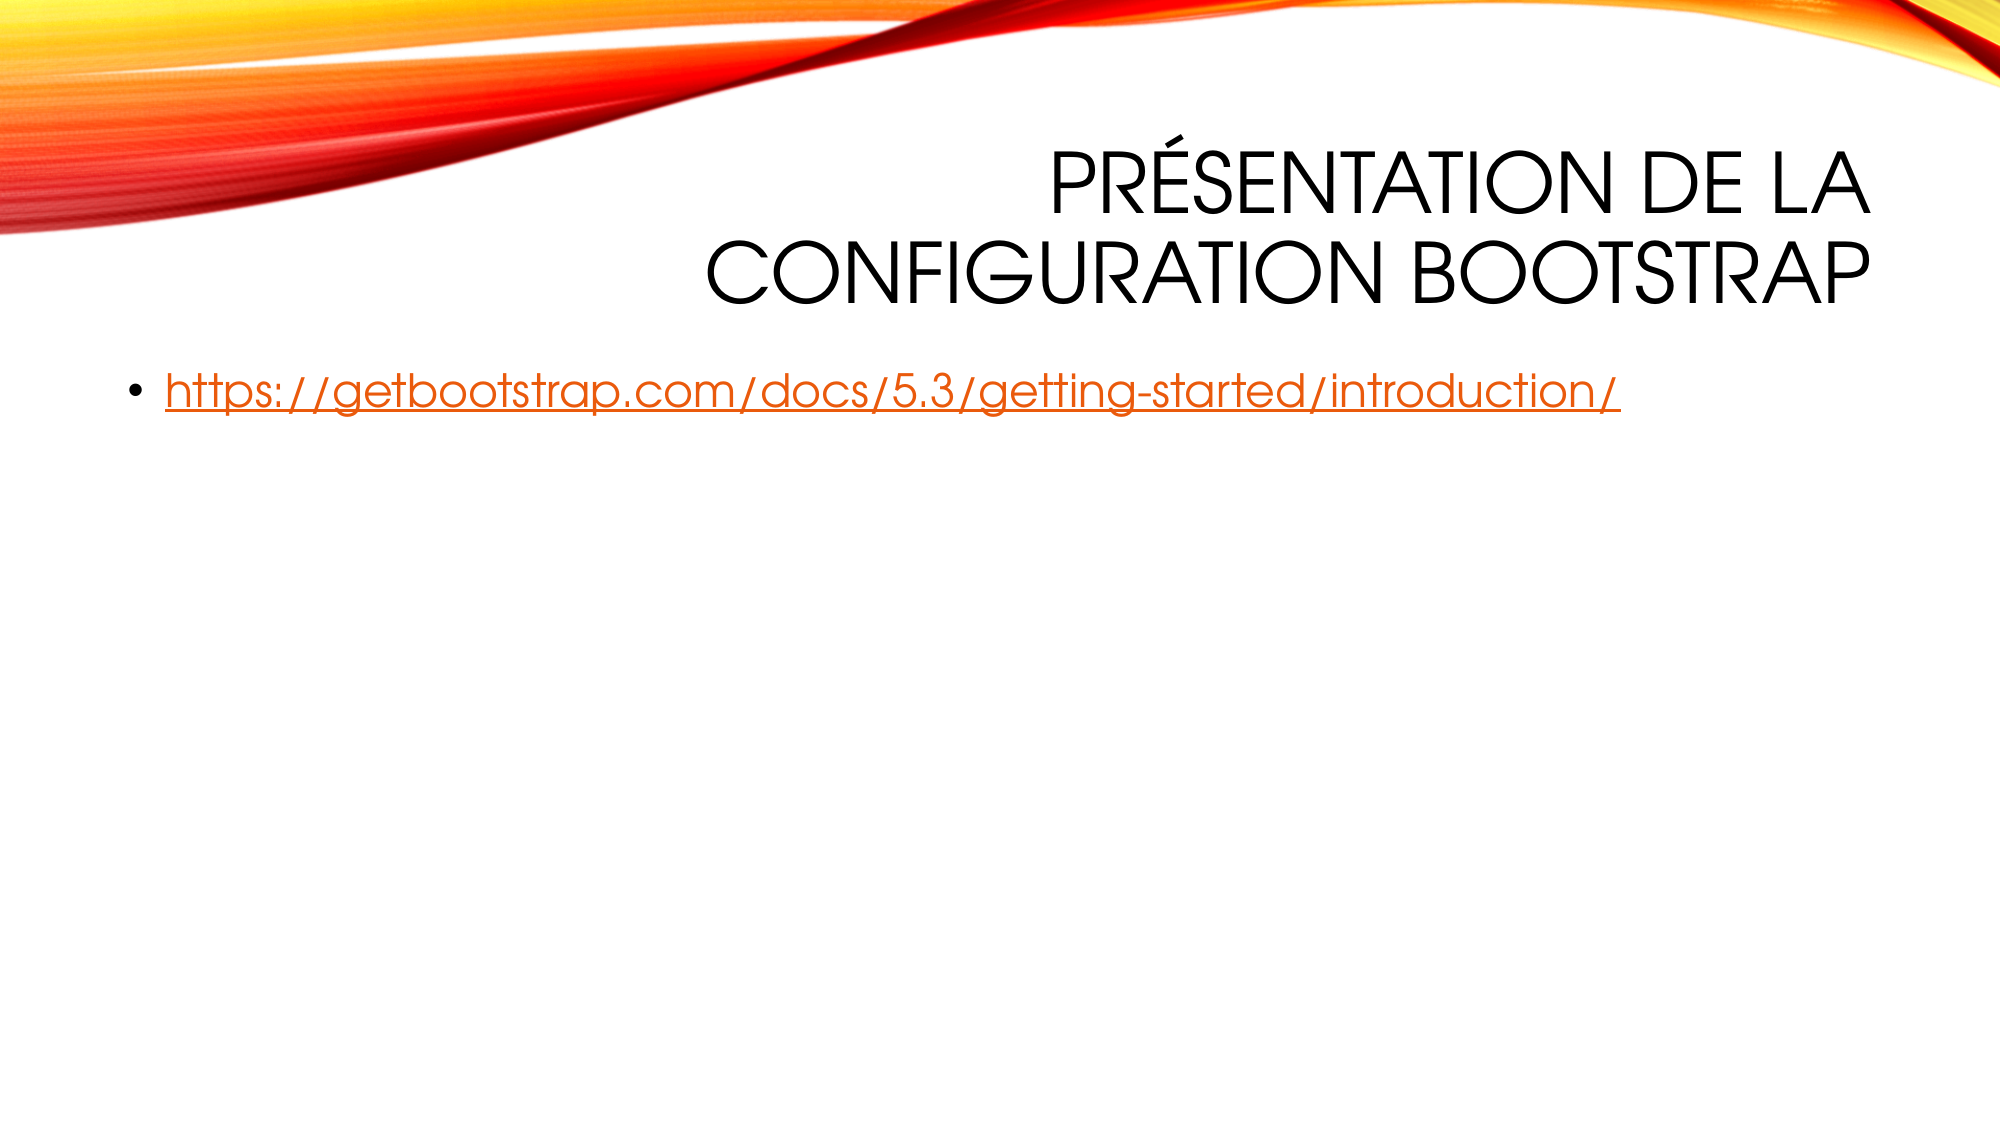

# Présentation de la configuration Bootstrap
https://getbootstrap.com/docs/5.3/getting-started/introduction/